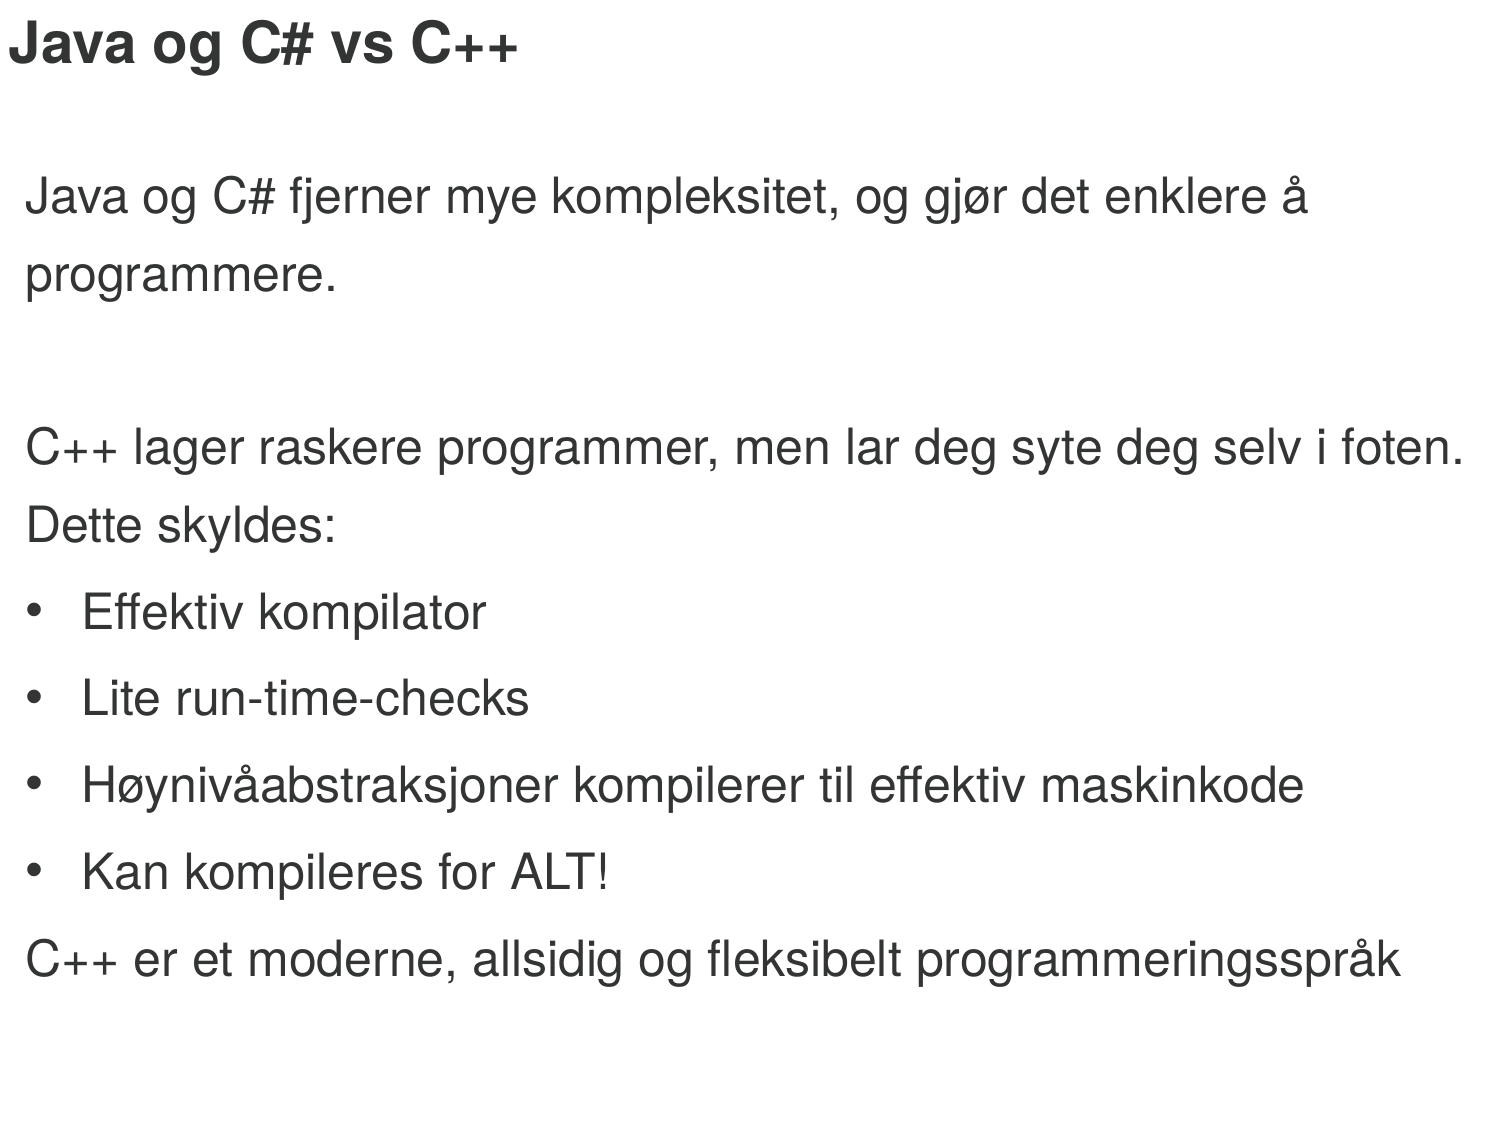

# Java og C# vs C++

Java og C# fjerner mye kompleksitet, og gjør det enklere å programmere.

C++ lager raskere programmer, men lar deg syte deg selv i foten. Dette skyldes:
Effektiv kompilator
Lite run-time-checks
Høynivåabstraksjoner kompilerer til effektiv maskinkode
Kan kompileres for ALT!
C++ er et moderne, allsidig og fleksibelt programmeringsspråk